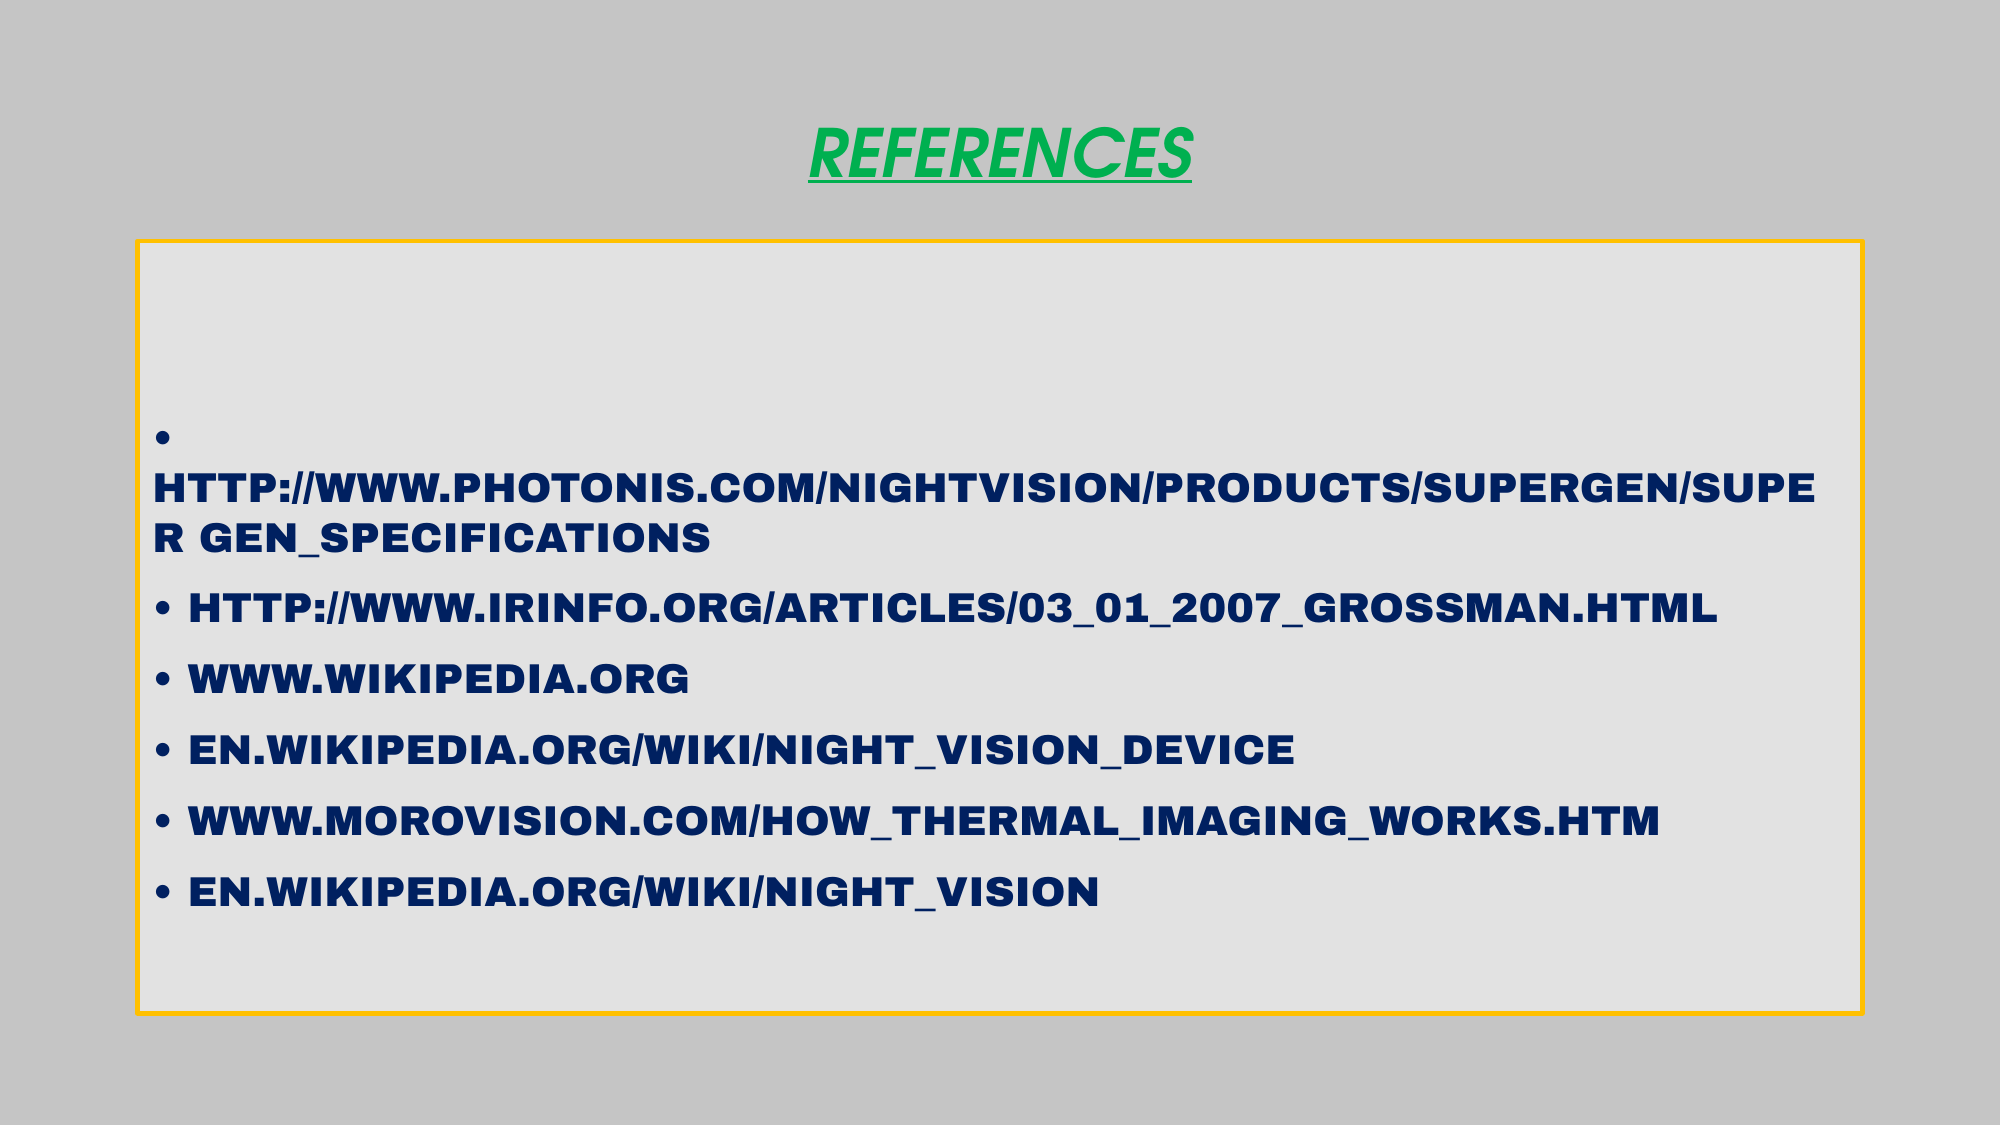

# REFERENCES

• http://www.photonis.com/nightvision/products/supergen/super gen_specifications
• http://www.irinfo.org/articles/03_01_2007_grossman.html
• Www.Wikipedia.Org
• En.Wikipedia.Org/Wiki/Night_vision_device
• Www.Morovision.Com/How_thermal_imaging_works.Htm
• En.Wikipedia.Org/Wiki/Night_vision